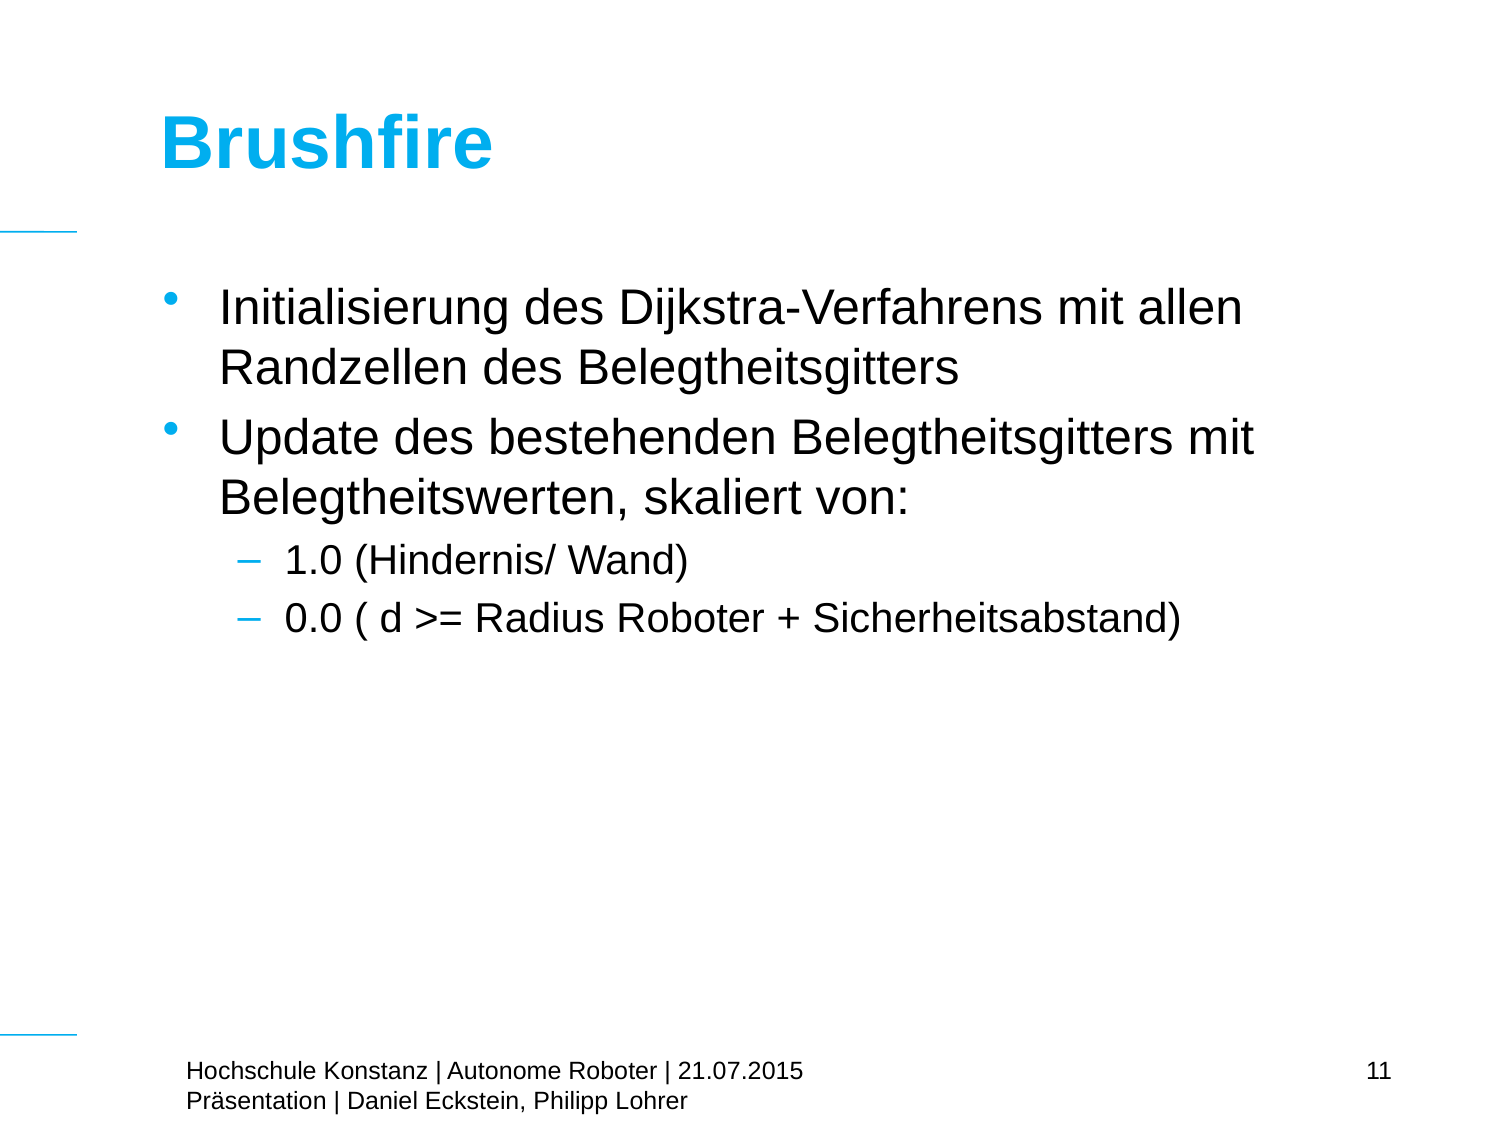

# Brushfire
Initialisierung des Dijkstra-Verfahrens mit allen Randzellen des Belegtheitsgitters
Update des bestehenden Belegtheitsgitters mit Belegtheitswerten, skaliert von:
1.0 (Hindernis/ Wand)
0.0 ( d >= Radius Roboter + Sicherheitsabstand)
Hochschule Konstanz | Autonome Roboter | 21.07.2015
Präsentation | Daniel Eckstein, Philipp Lohrer

11